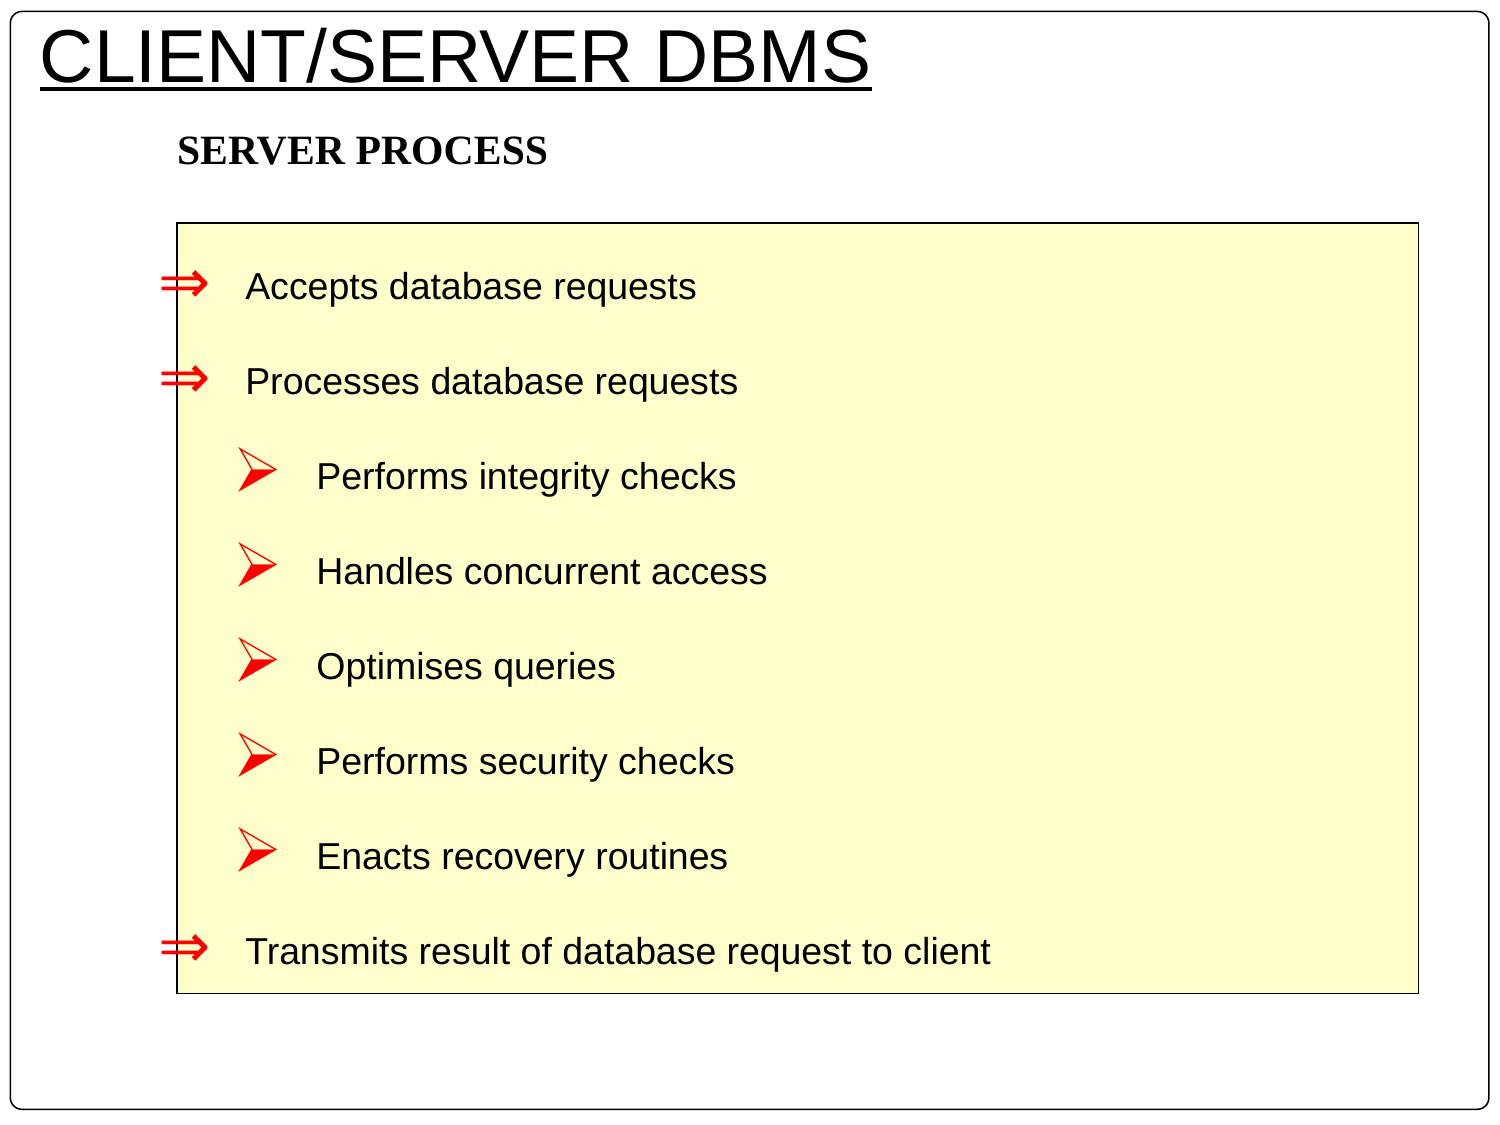

CLIENT/SERVER DBMS

  Accepts database requests

  Processes database requests

  Performs integrity checks

  Handles concurrent access

  Optimises queries

  Performs security checks

  Enacts recovery routines

  Transmits result of database request to client
SERVER PROCESS